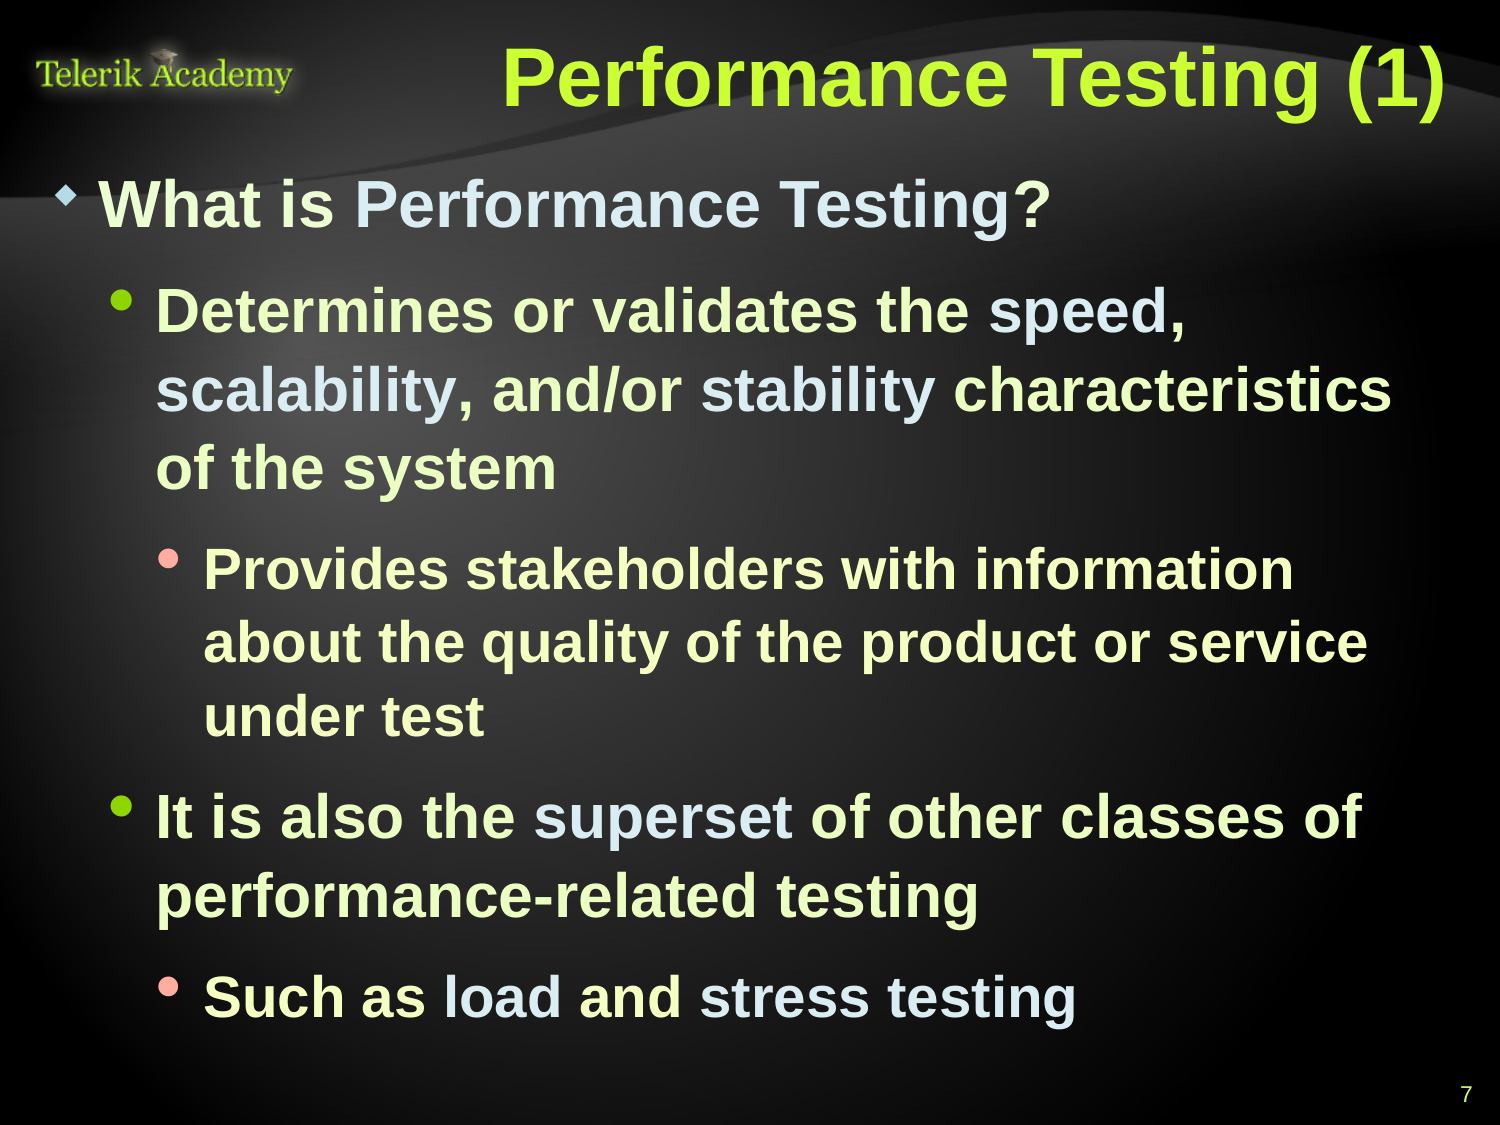

# Performance Testing (1)
What is Performance Testing?
Determines or validates the speed, scalability, and/or stability characteristics of the system
Provides stakeholders with information about the quality of the product or service under test
It is also the superset of other classes of performance-related testing
Such as load and stress testing
7